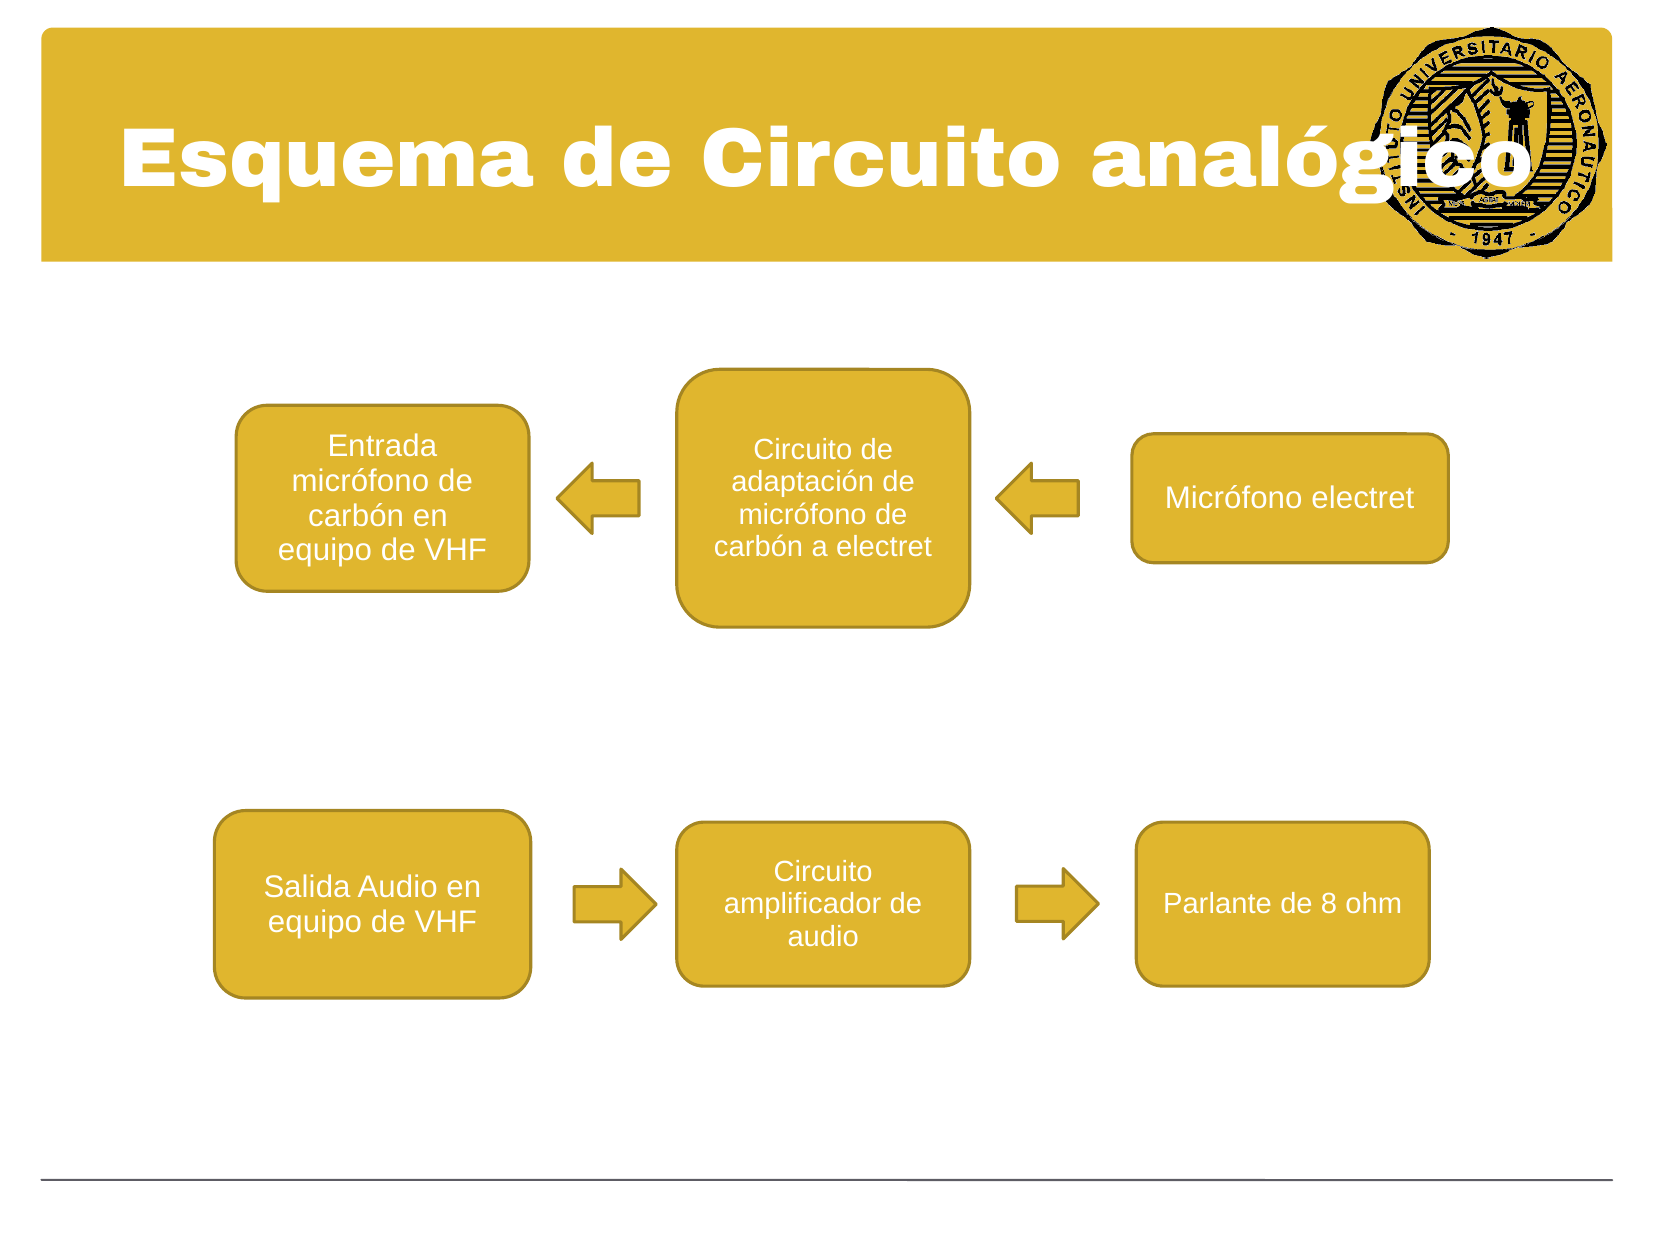

# Esquema de Circuito analógico
Circuito de adaptación de micrófono de carbón a electret
Entrada micrófono de carbón en  equipo de VHF
Micrófono electret

Salida Audio en equipo de VHF
Circuito amplificador de audio
Parlante de 8 ohm